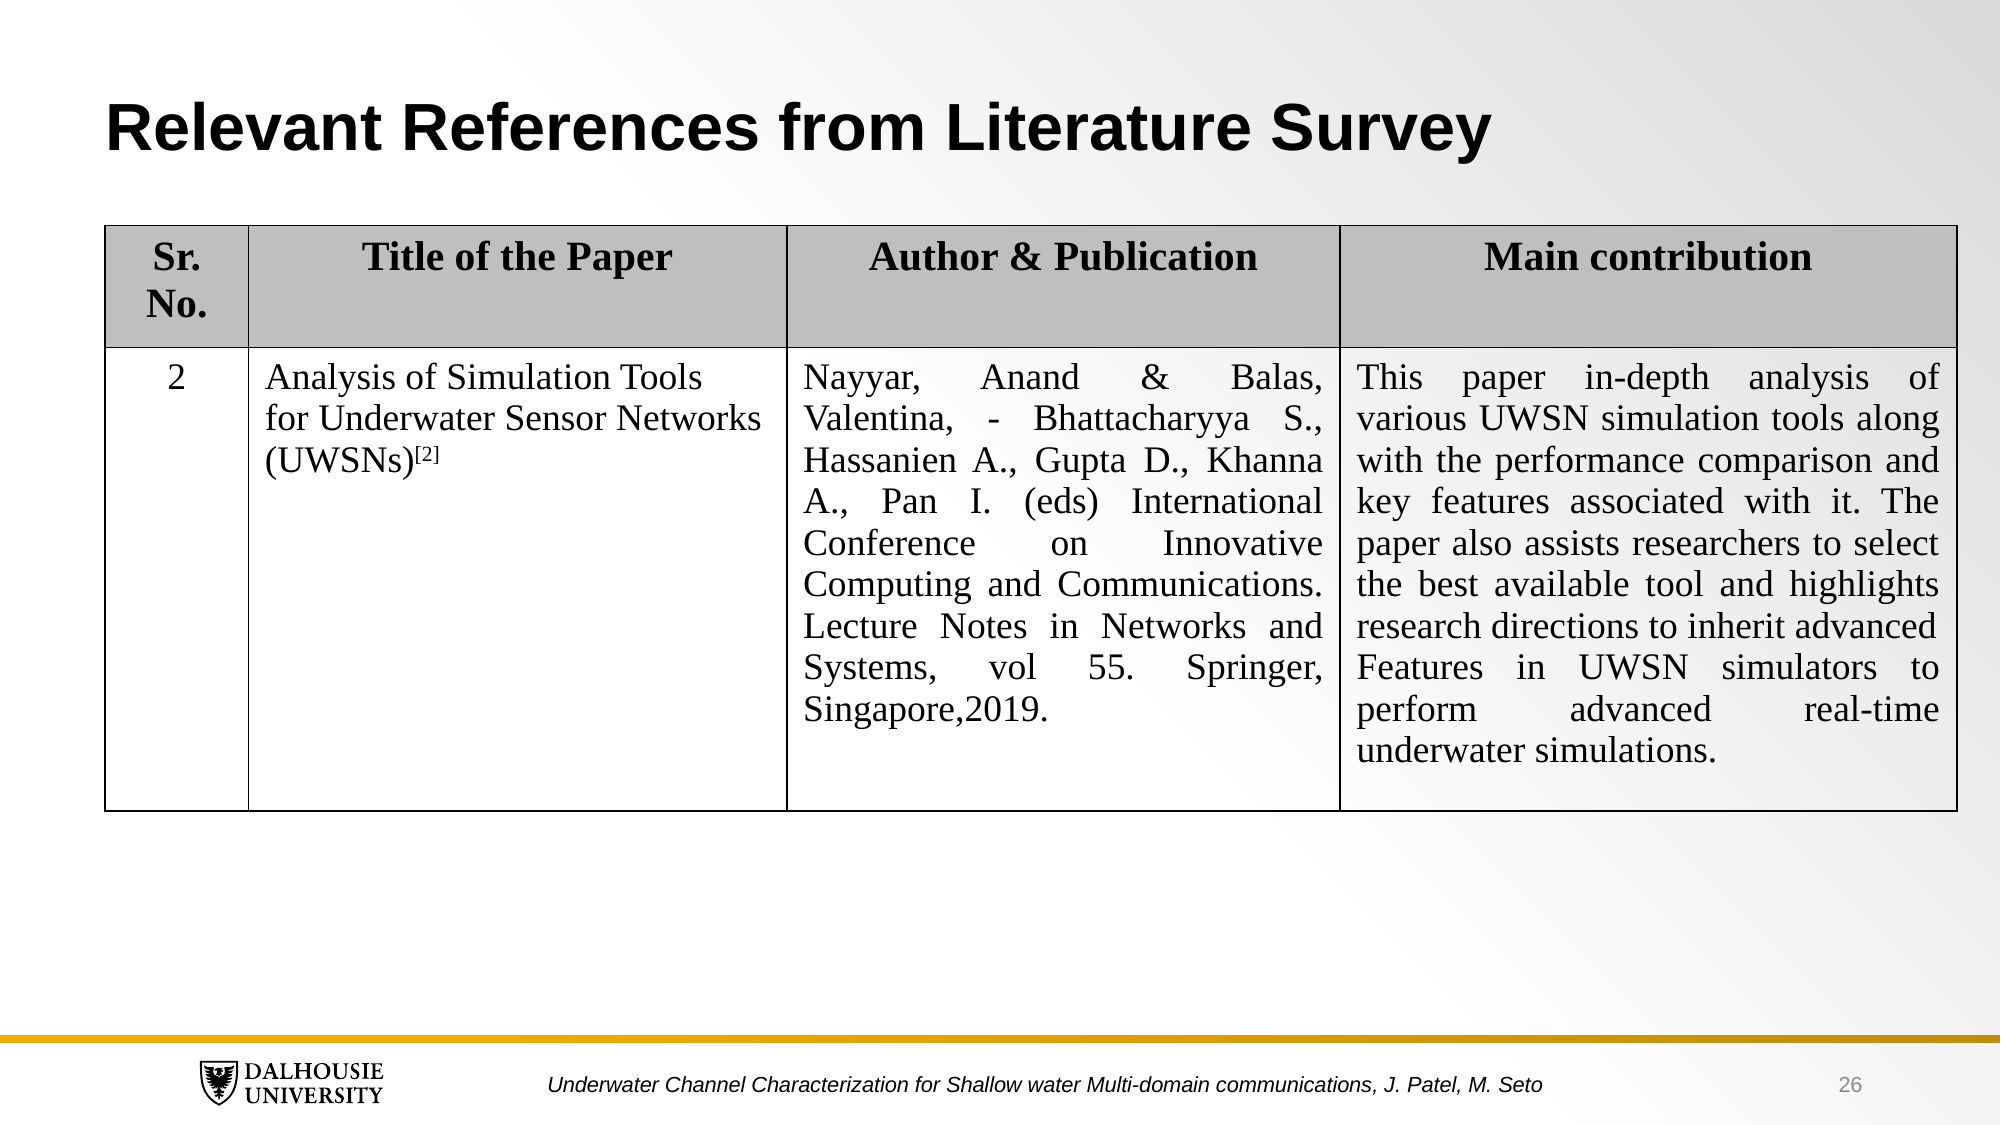

# Relevant References from Literature Survey
| Sr. No. | Title of the Paper | Author & Publication | Main contribution |
| --- | --- | --- | --- |
| 2 | Analysis of Simulation Tools for Underwater Sensor Networks (UWSNs)[2] | Nayyar, Anand & Balas, Valentina, - Bhattacharyya S., Hassanien A., Gupta D., Khanna A., Pan I. (eds) International Conference on Innovative Computing and Communications. Lecture Notes in Networks and Systems, vol 55. Springer, Singapore,2019. | This paper in-depth analysis of various UWSN simulation tools along with the performance comparison and key features associated with it. The paper also assists researchers to select the best available tool and highlights research directions to inherit advanced Features in UWSN simulators to perform advanced real-time underwater simulations. |
Underwater Channel Characterization for Shallow water Multi-domain communications, J. Patel, M. Seto
26